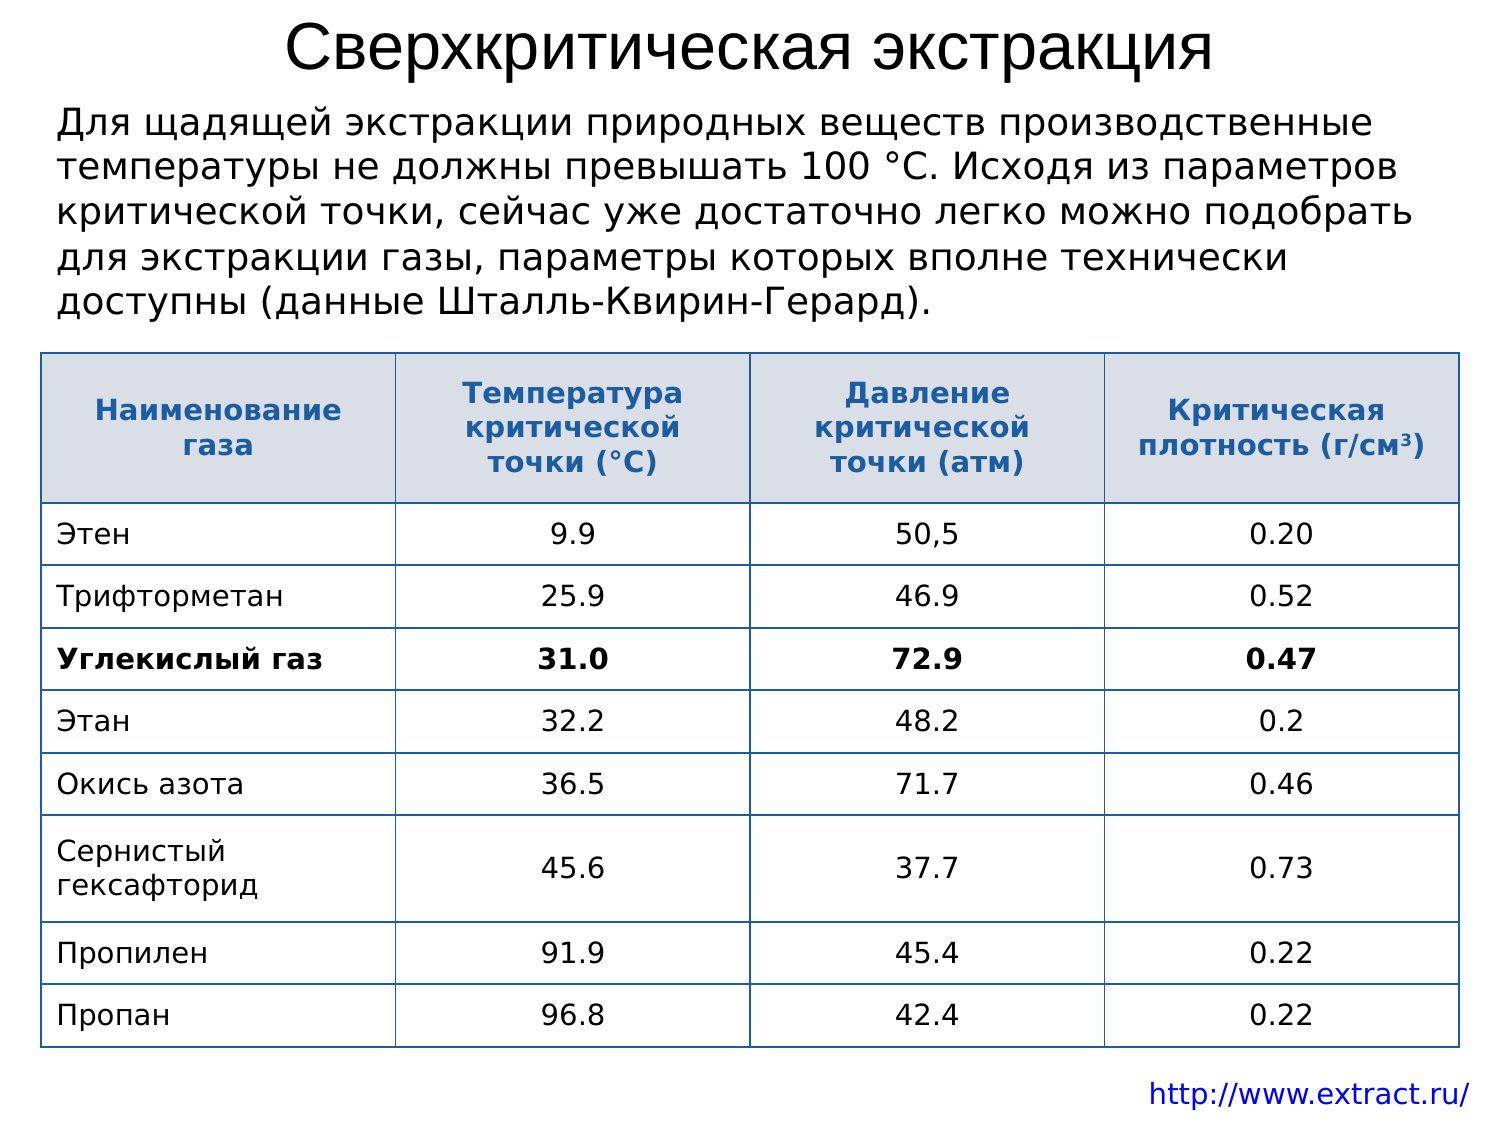

# Сверхкритическая экстракция
Для щадящей экстракции природных веществ производственные температуры не должны превышать 100 °С. Исходя из параметров критической точки, сейчас уже достаточно легко можно подобрать для экстракции газы, параметры которых вполне технически доступны (данные Шталль-Квирин-Герард).
| Наименование газа | Температура критической точки (°С) | Давление критической  точки (атм) | Критическая  плотность (г/см3) |
| --- | --- | --- | --- |
| Этен | 9.9 | 50,5 | 0.20 |
| Трифторметан | 25.9 | 46.9 | 0.52 |
| Углекислый газ | 31.0 | 72.9 | 0.47 |
| Этан | 32.2 | 48.2 | 0.2 |
| Окись азота | 36.5 | 71.7 | 0.46 |
| Сернистый гексафторид | 45.6 | 37.7 | 0.73 |
| Пропилен | 91.9 | 45.4 | 0.22 |
| Пропан | 96.8 | 42.4 | 0.22 |

http://www.extract.ru/